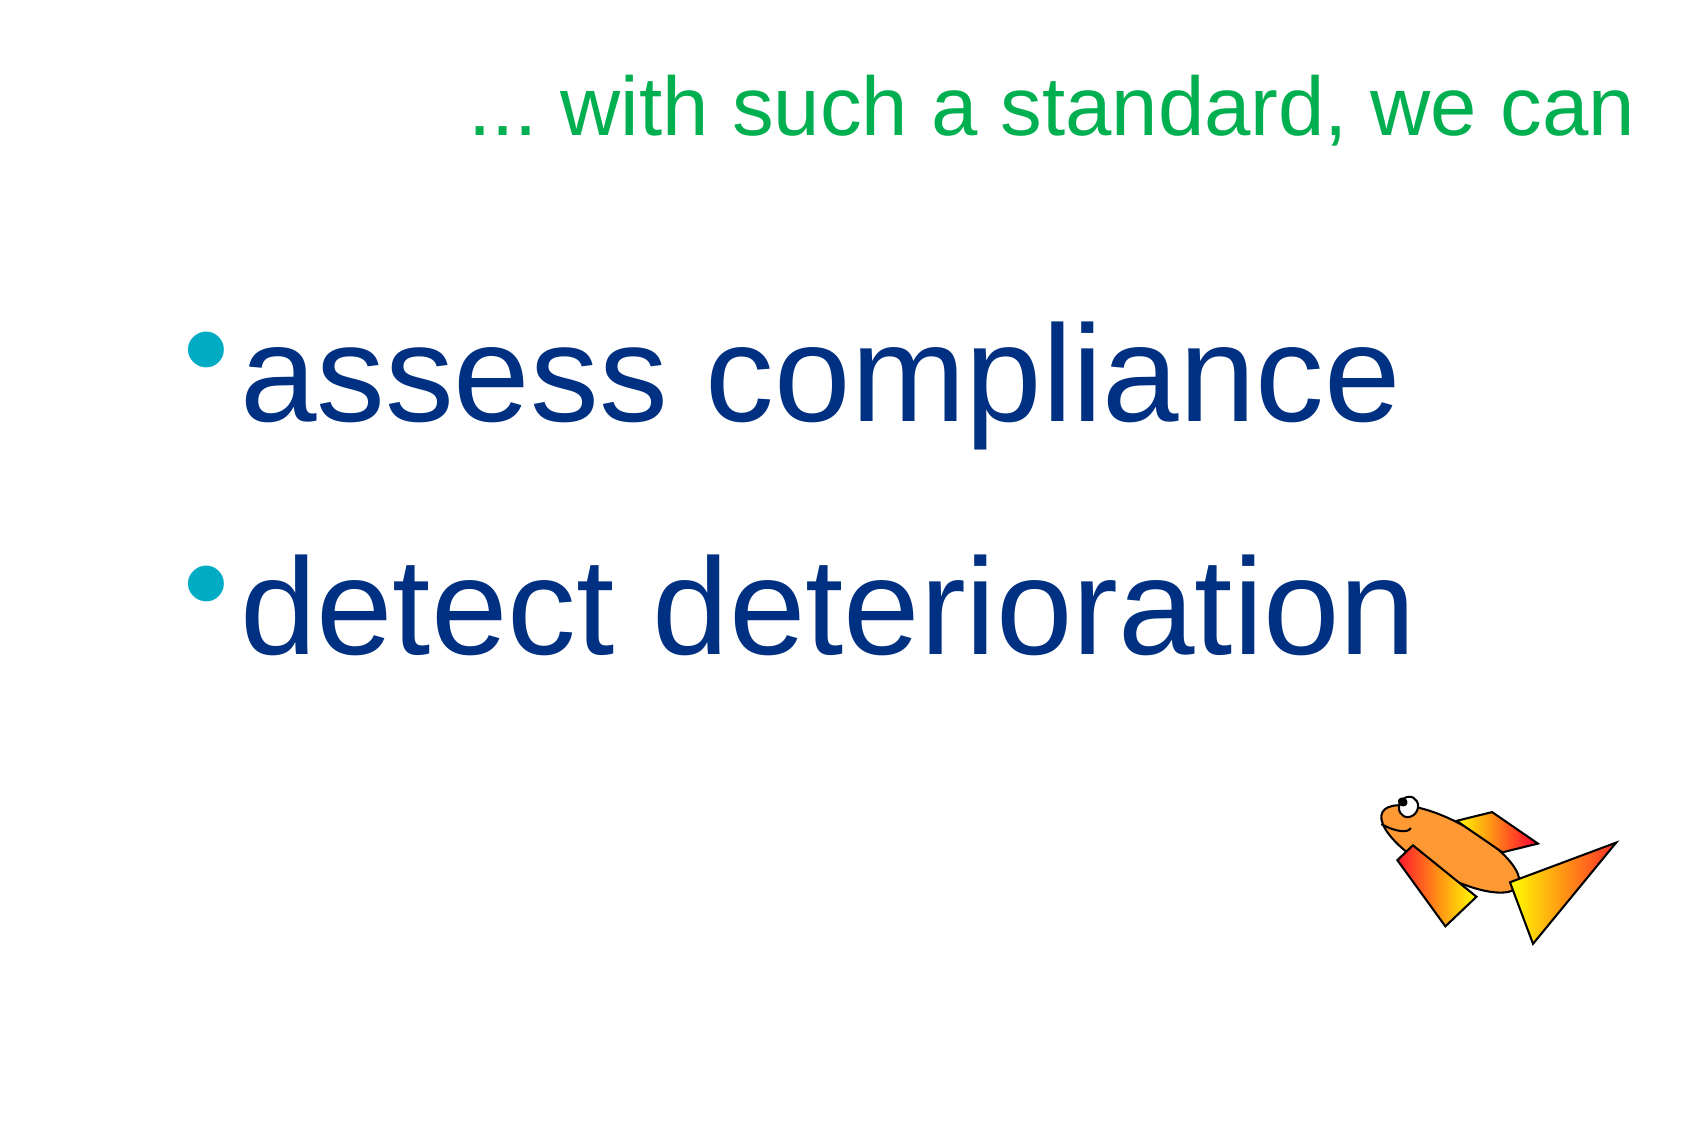

# ... with such a standard, we can
assess compliance
detect deterioration